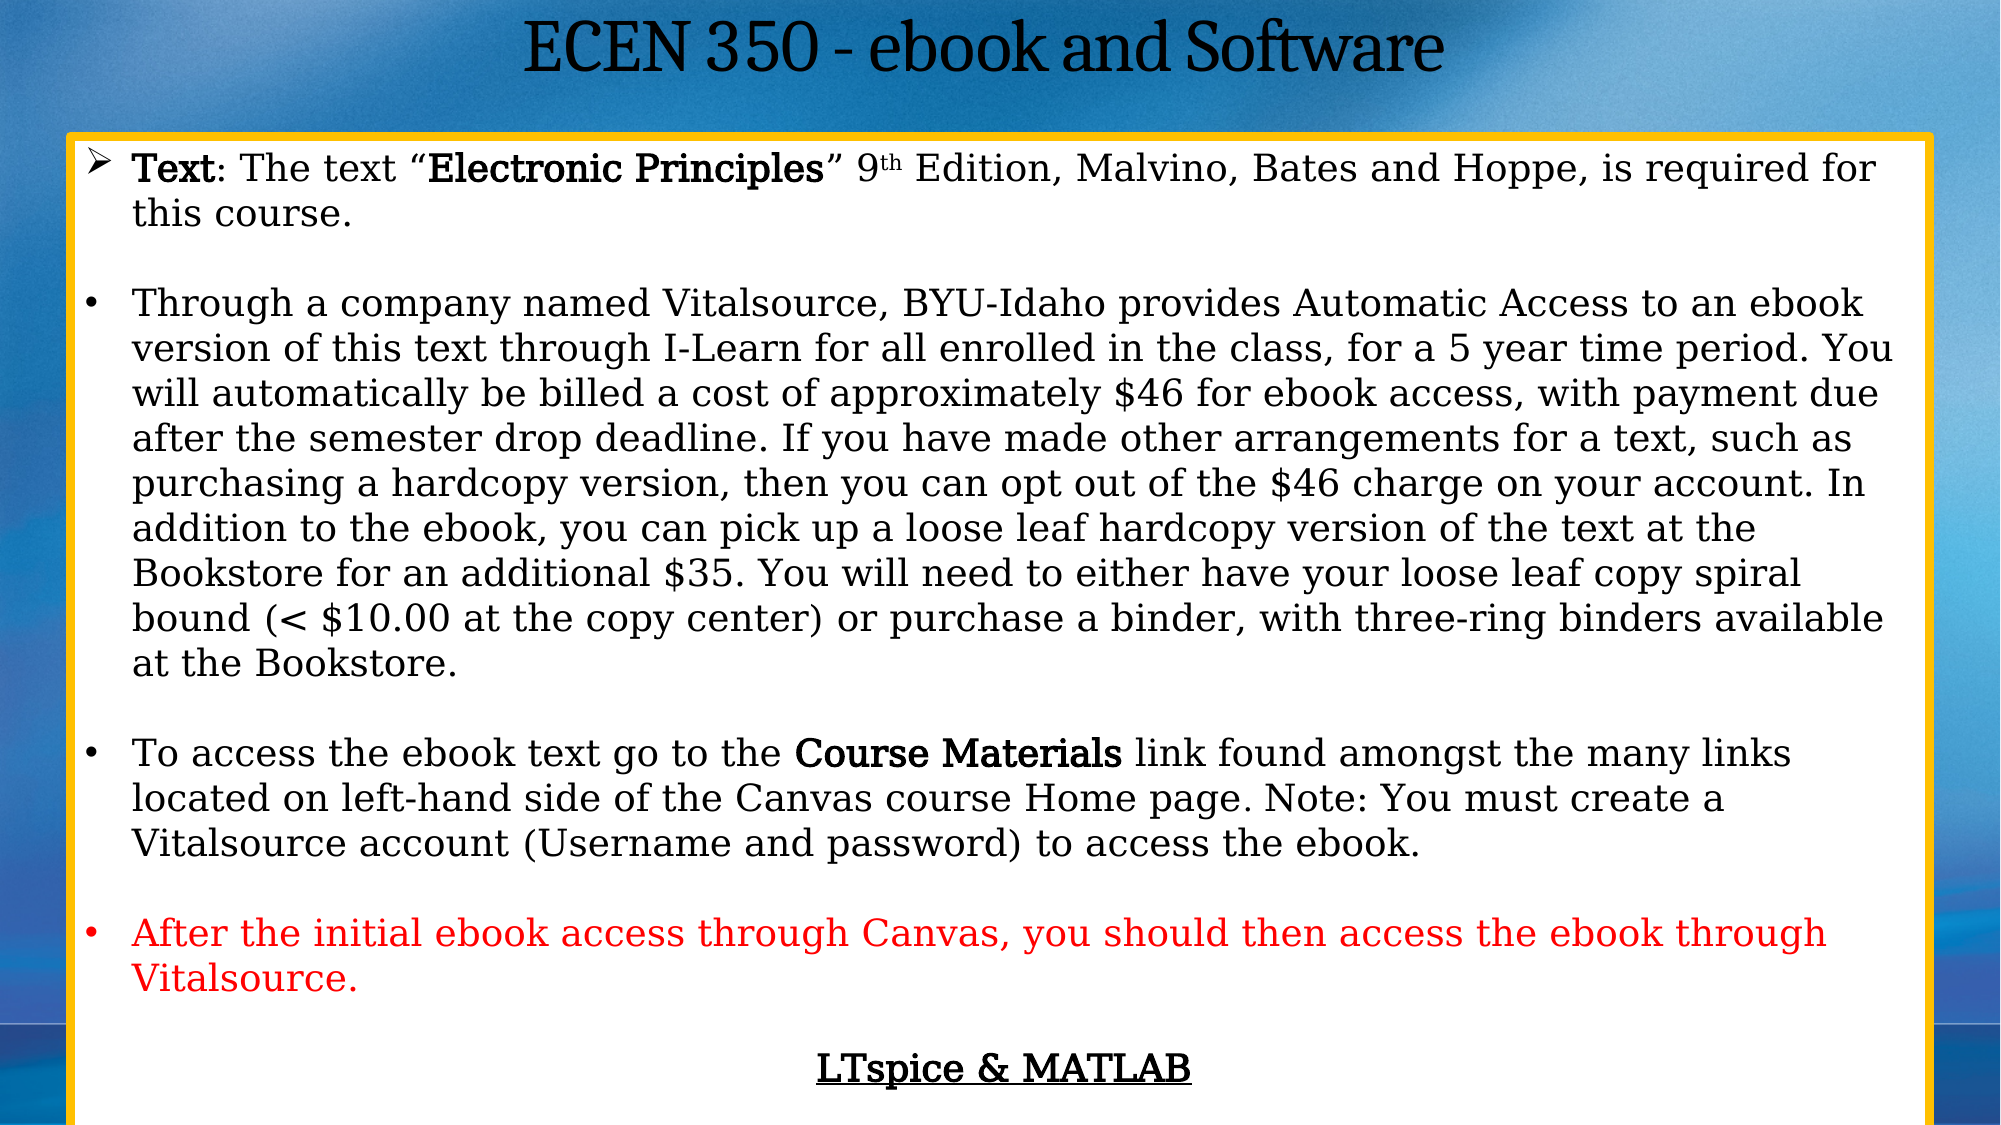

# ECEN 350 - ebook and Software
Text: The text “Electronic Principles” 9th Edition, Malvino, Bates and Hoppe, is required for this course.

Through a company named Vitalsource, BYU-Idaho provides Automatic Access to an ebook version of this text through I-Learn for all enrolled in the class, for a 5 year time period. You will automatically be billed a cost of approximately $46 for ebook access, with payment due after the semester drop deadline. If you have made other arrangements for a text, such as purchasing a hardcopy version, then you can opt out of the $46 charge on your account. In addition to the ebook, you can pick up a loose leaf hardcopy version of the text at the Bookstore for an additional $35. You will need to either have your loose leaf copy spiral bound (< $10.00 at the copy center) or purchase a binder, with three-ring binders available at the Bookstore.

To access the ebook text go to the Course Materials link found amongst the many links located on left-hand side of the Canvas course Home page. Note: You must create a Vitalsource account (Username and password) to access the ebook.

After the initial ebook access through Canvas, you should then access the ebook through Vitalsource.

 LTspice & MATLAB

Also download and install LTspice from the Analog Devices web site using the following link: LTspice. While not required for ECEN 350, MATLAB is another helpful resource. See the following link for instructions: MATLAB Installation Instructions.